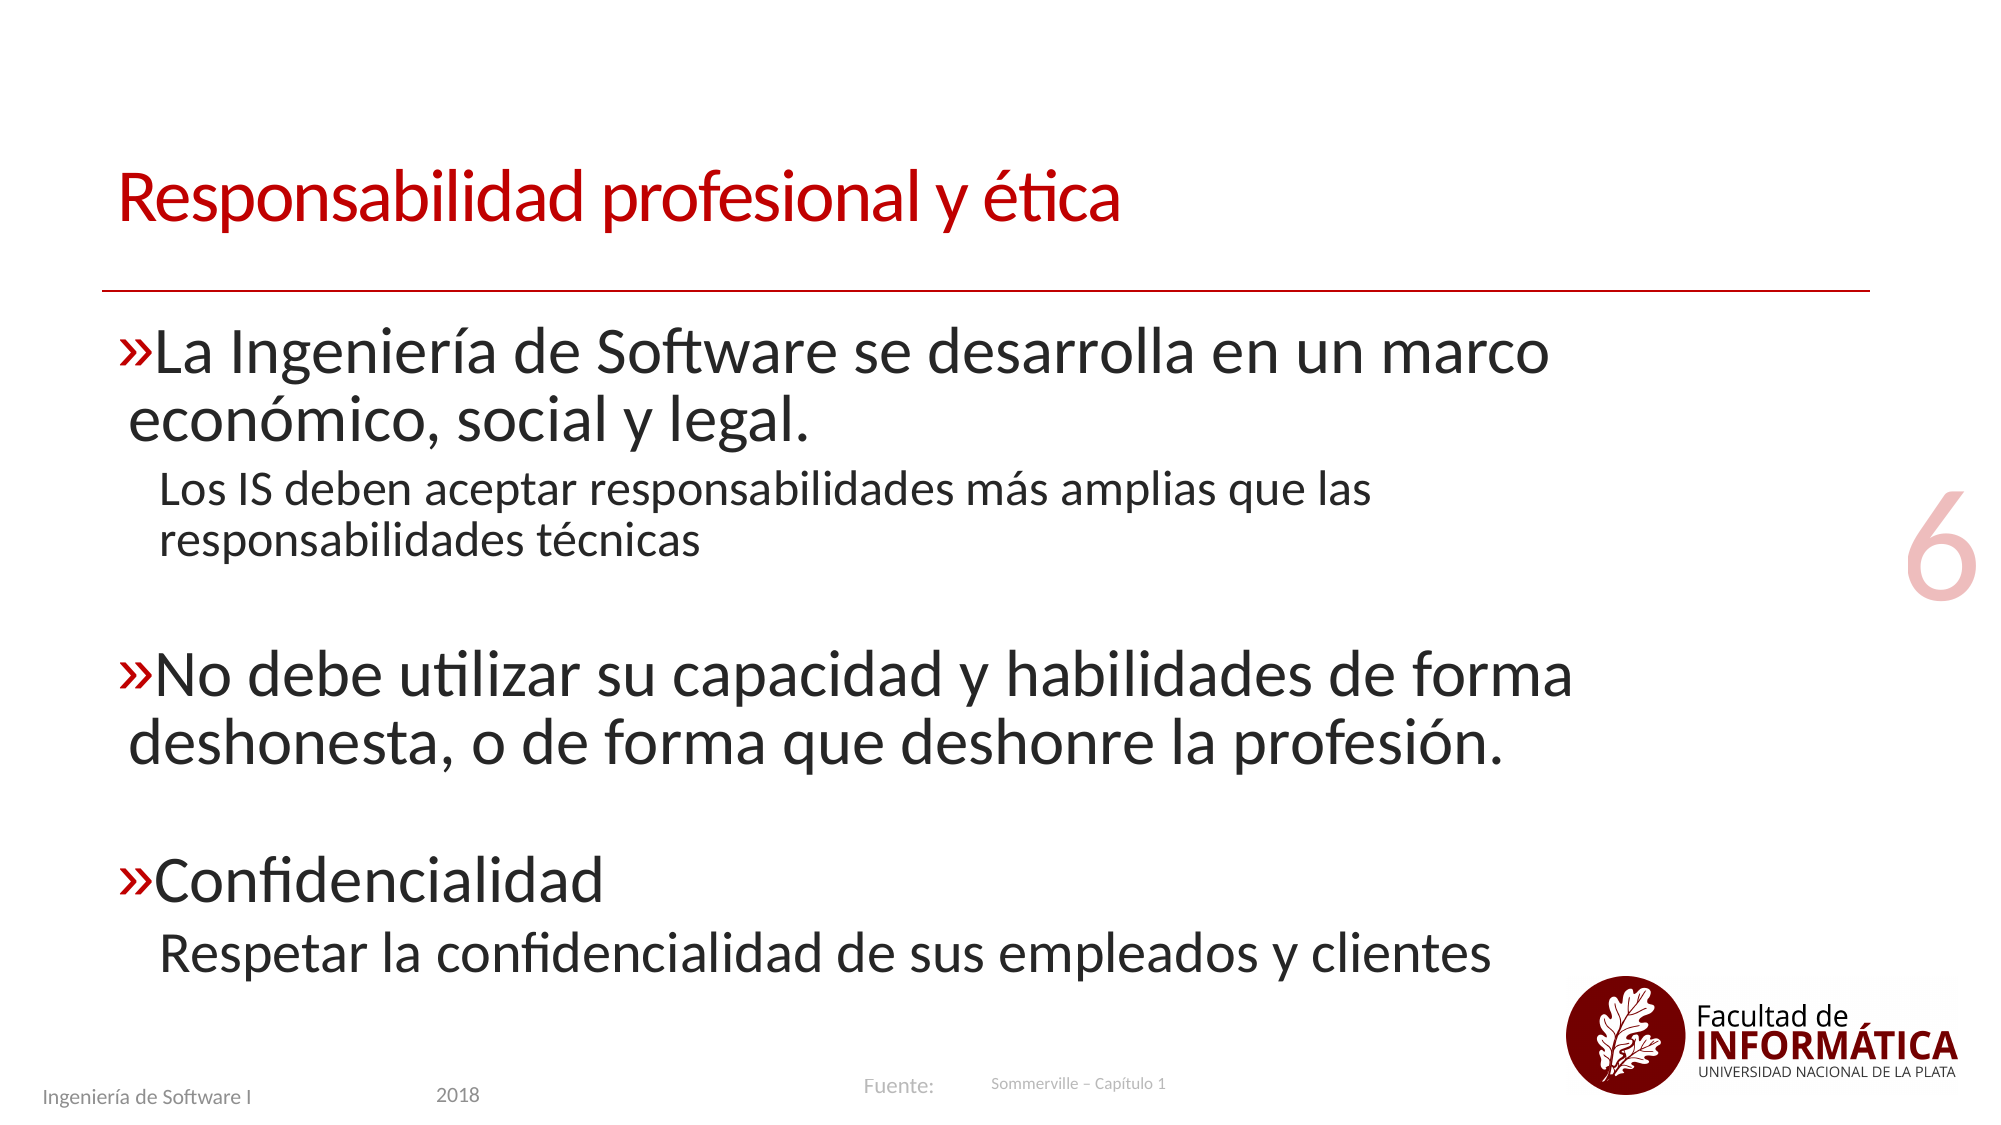

# Responsabilidad profesional y ética
La Ingeniería de Software se desarrolla en un marco económico, social y legal.
Los IS deben aceptar responsabilidades más amplias que las responsabilidades técnicas

No debe utilizar su capacidad y habilidades de forma deshonesta, o de forma que deshonre la profesión.

Confidencialidad
Respetar la confidencialidad de sus empleados y clientes
6
Sommerville – Capítulo 1

2018
Ingeniería de Software I